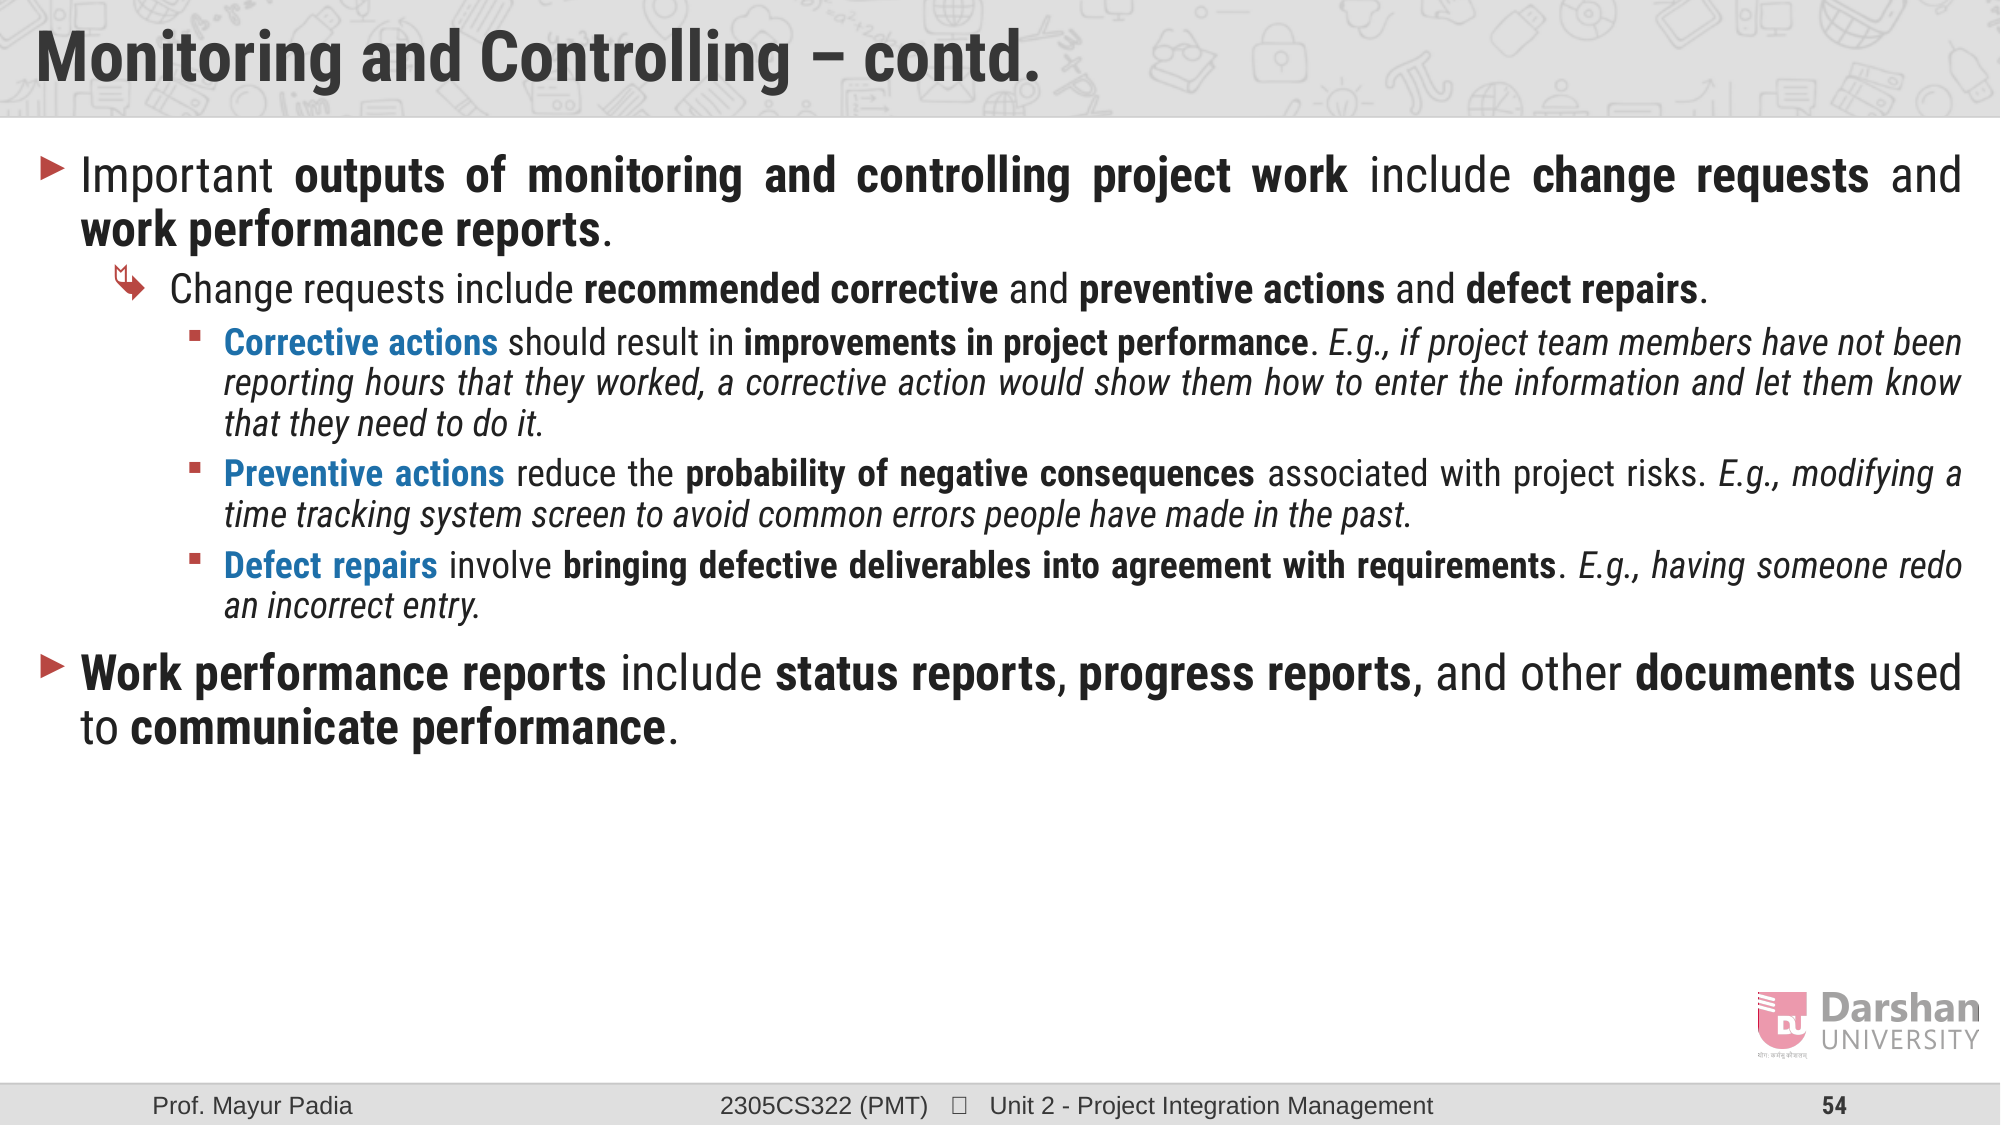

# Monitoring and Controlling – contd.
Important outputs of monitoring and controlling project work include change requests and work performance reports.
Change requests include recommended corrective and preventive actions and defect repairs.
Corrective actions should result in improvements in project performance. E.g., if project team members have not been reporting hours that they worked, a corrective action would show them how to enter the information and let them know that they need to do it.
Preventive actions reduce the probability of negative consequences associated with project risks. E.g., modifying a time tracking system screen to avoid common errors people have made in the past.
Defect repairs involve bringing defective deliverables into agreement with requirements. E.g., having someone redo an incorrect entry.
Work performance reports include status reports, progress reports, and other documents used to communicate performance.